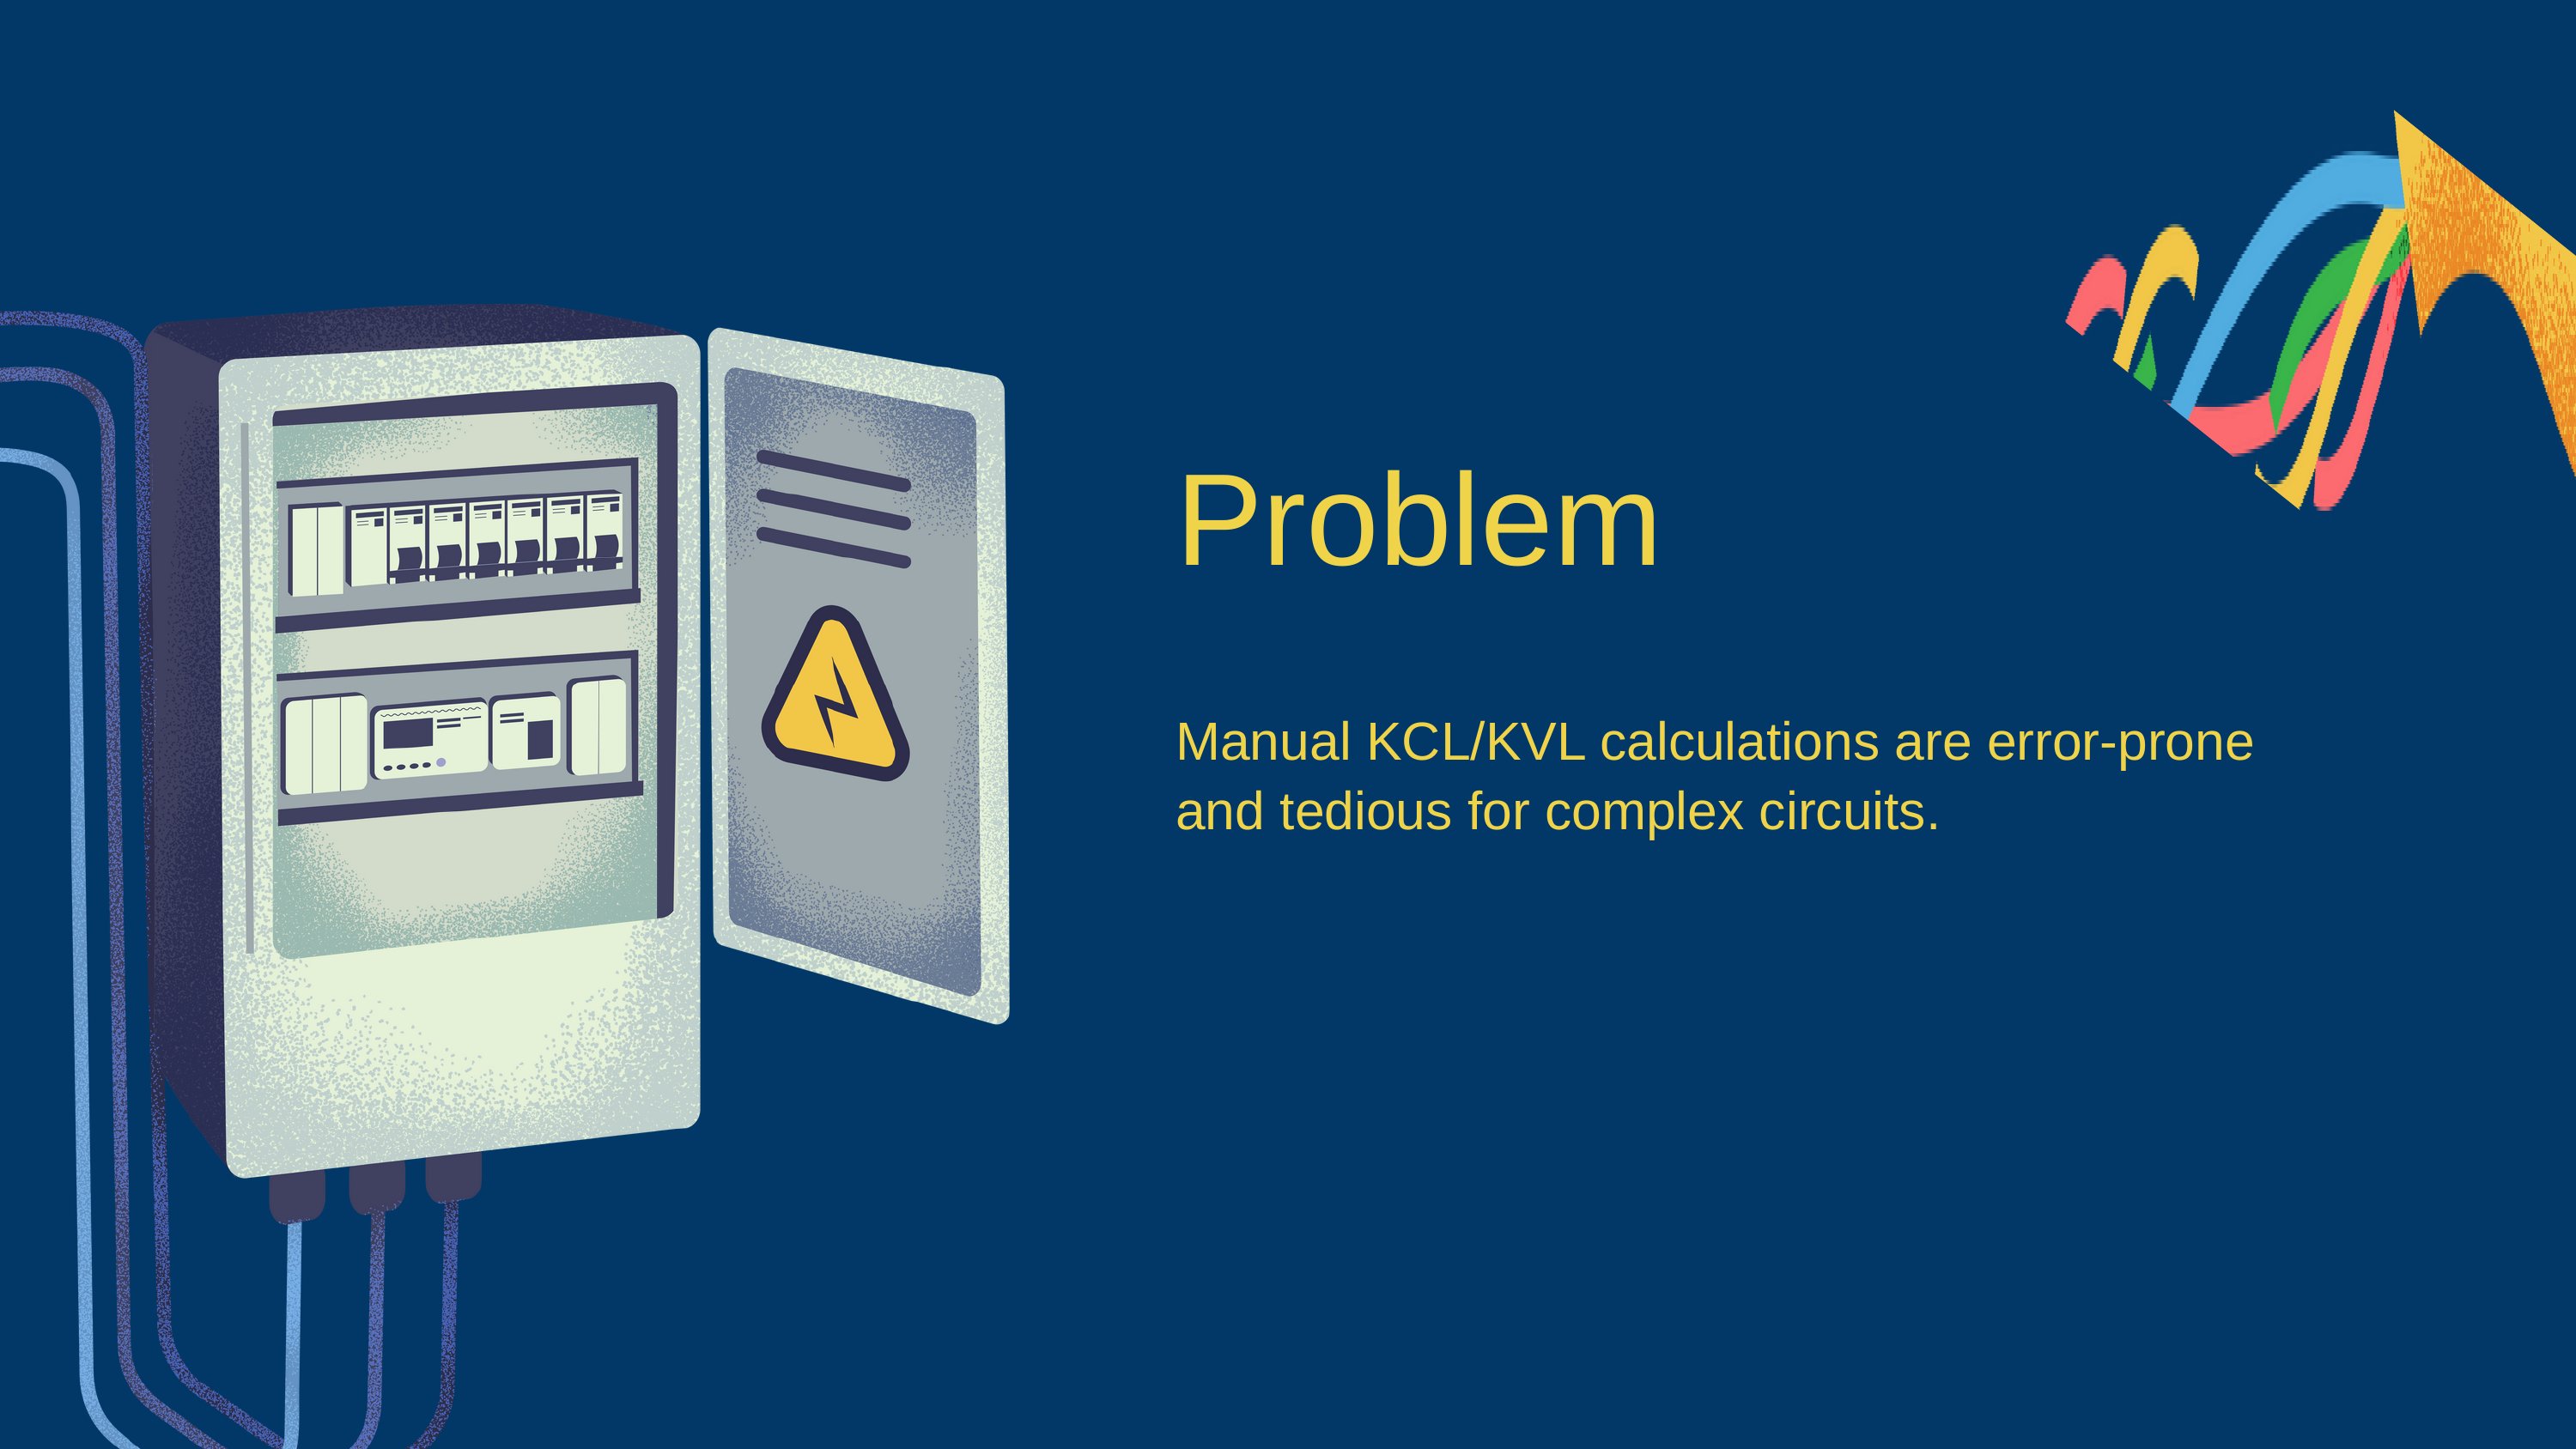

Problem
Manual KCL/KVL calculations are error-prone and tedious for complex circuits.